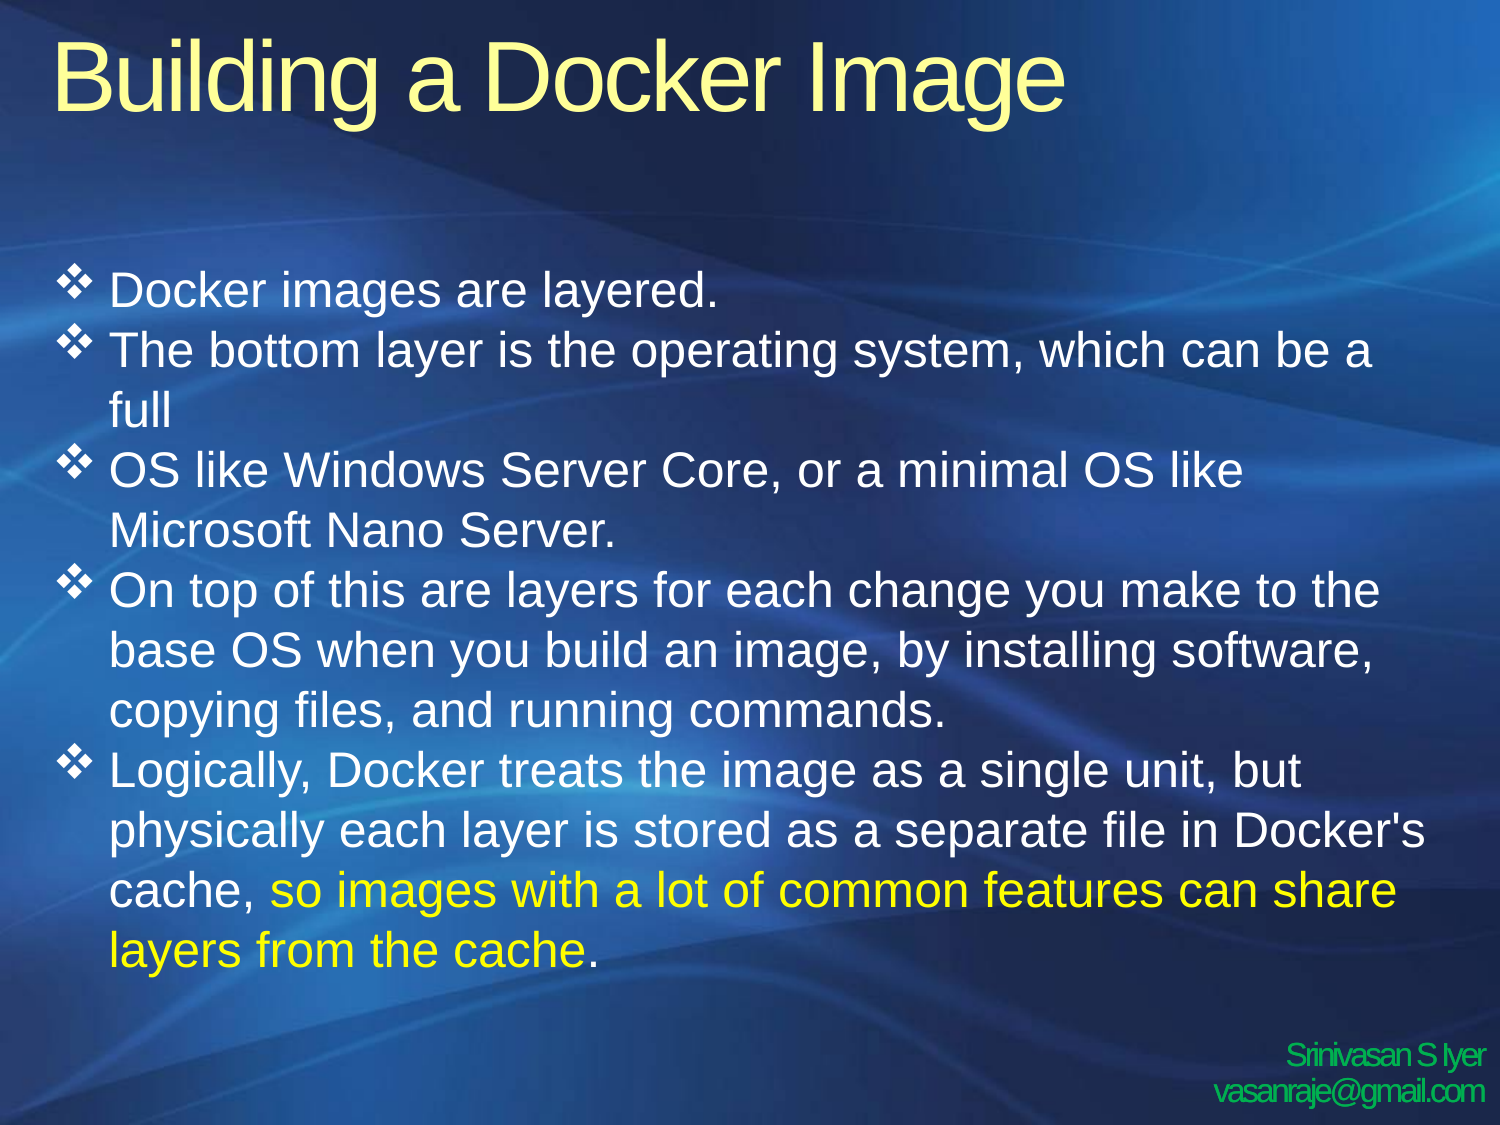

Building a Docker Image
Docker images are layered.
The bottom layer is the operating system, which can be a full
OS like Windows Server Core, or a minimal OS like Microsoft Nano Server.
On top of this are layers for each change you make to the base OS when you build an image, by installing software, copying files, and running commands.
Logically, Docker treats the image as a single unit, but physically each layer is stored as a separate file in Docker's cache, so images with a lot of common features can share layers from the cache.